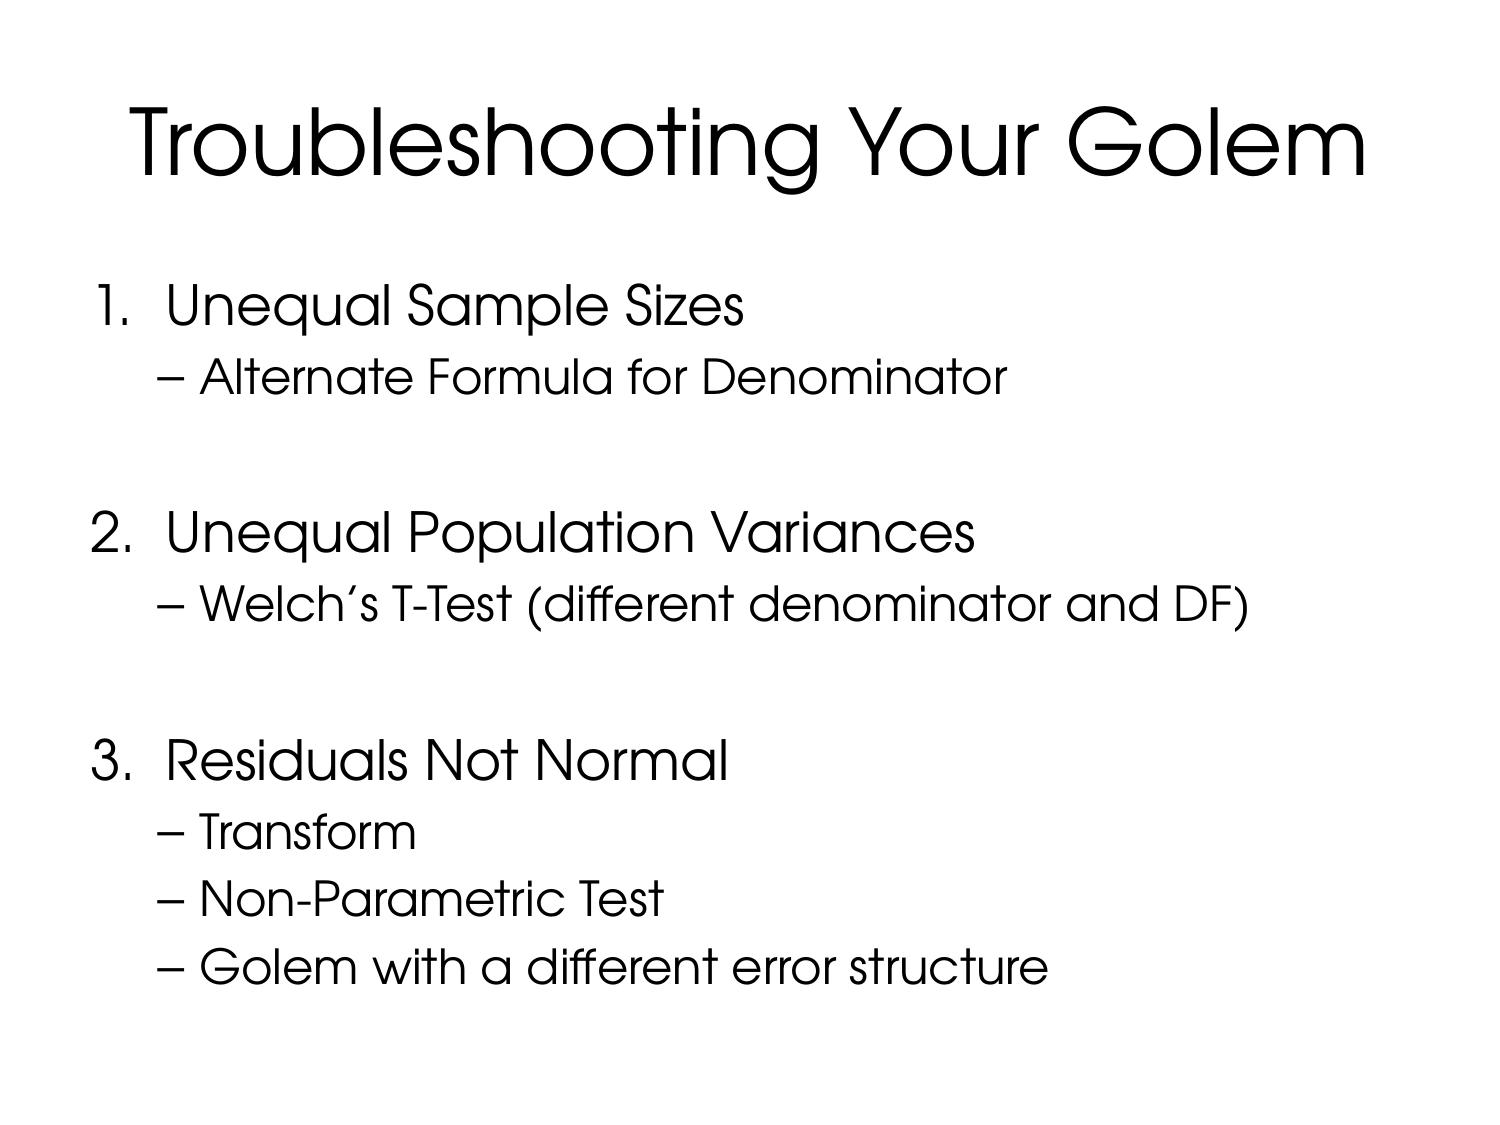

# Troubleshooting Your Golem
Unequal Sample Sizes
Alternate Formula for Denominator

Unequal Population Variances
Welch’s T-Test (different denominator and DF)

Residuals Not Normal
Transform
Non-Parametric Test
Golem with a different error structure